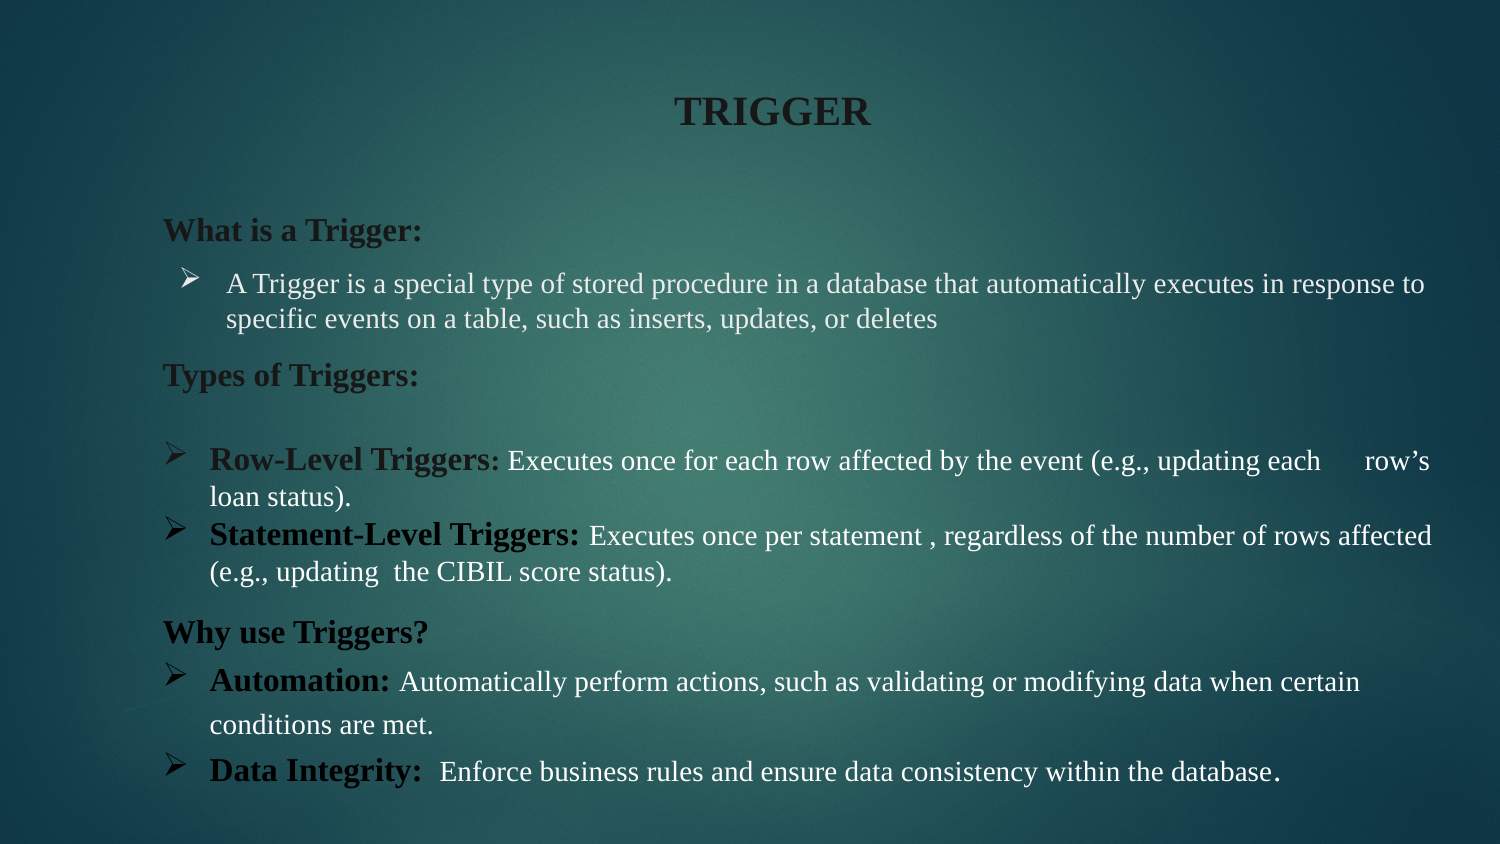

TRIGGER
What is a Trigger:
A Trigger is a special type of stored procedure in a database that automatically executes in response to specific events on a table, such as inserts, updates, or deletes

Types of Triggers:

Row-Level Triggers: Executes once for each row affected by the event (e.g., updating each      row’s loan status).
Statement-Level Triggers: Executes once per statement , regardless of the number of rows affected (e.g., updating  the CIBIL score status).

Why use Triggers?
Automation: Automatically perform actions, such as validating or modifying data when certain conditions are met.
Data Integrity:  Enforce business rules and ensure data consistency within the database.